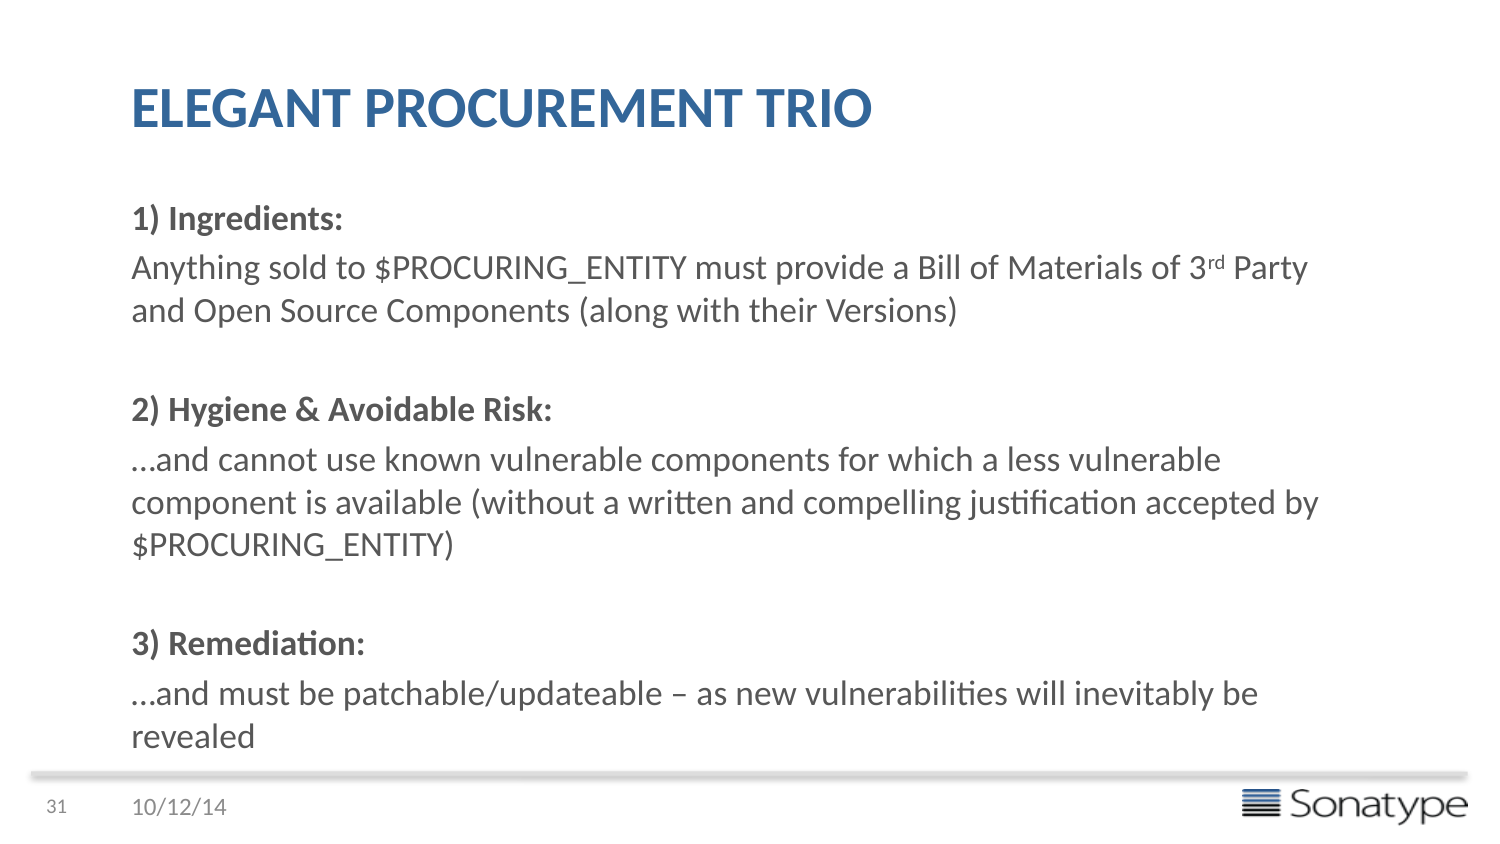

# Elegant Procurement Trio
1) Ingredients:
Anything sold to $PROCURING_ENTITY must provide a Bill of Materials of 3rd Party and Open Source Components (along with their Versions)

2) Hygiene & Avoidable Risk:
…and cannot use known vulnerable components for which a less vulnerable component is available (without a written and compelling justification accepted by $PROCURING_ENTITY)

3) Remediation:
…and must be patchable/updateable – as new vulnerabilities will inevitably be revealed

31
10/12/14